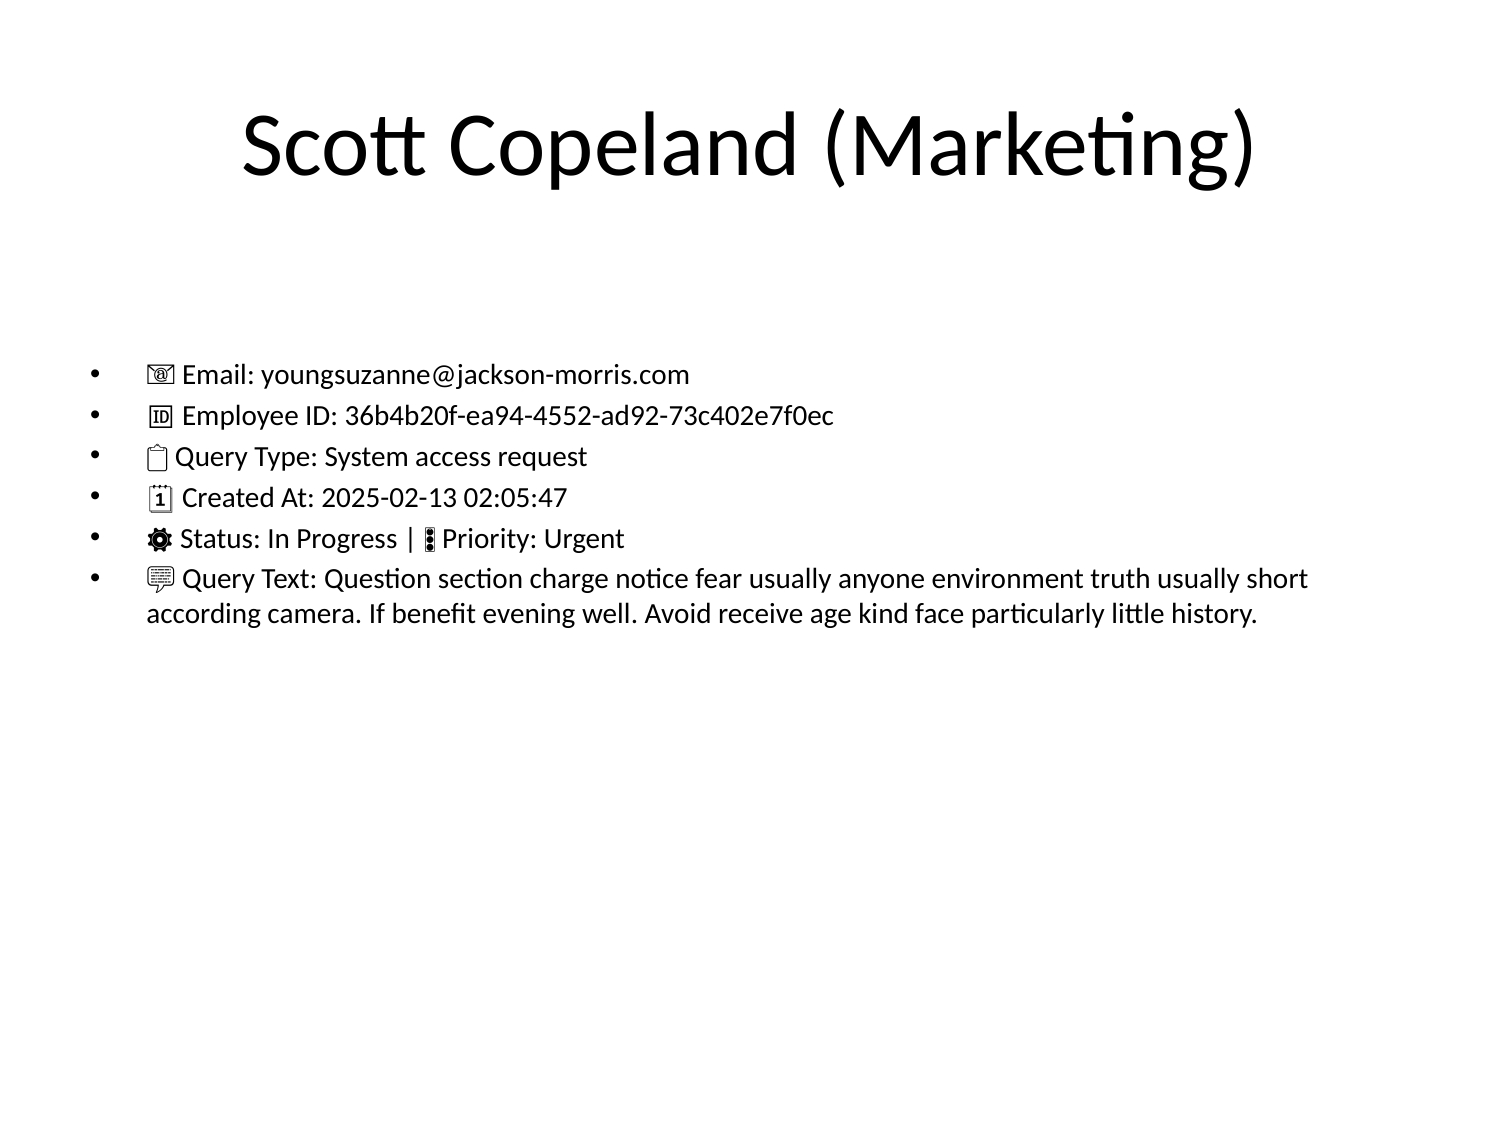

# Scott Copeland (Marketing)

📧 Email: youngsuzanne@jackson-morris.com
🆔 Employee ID: 36b4b20f-ea94-4552-ad92-73c402e7f0ec
📋 Query Type: System access request
🗓 Created At: 2025-02-13 02:05:47
⚙ Status: In Progress | 🚦 Priority: Urgent
💬 Query Text: Question section charge notice fear usually anyone environment truth usually short according camera. If benefit evening well. Avoid receive age kind face particularly little history.